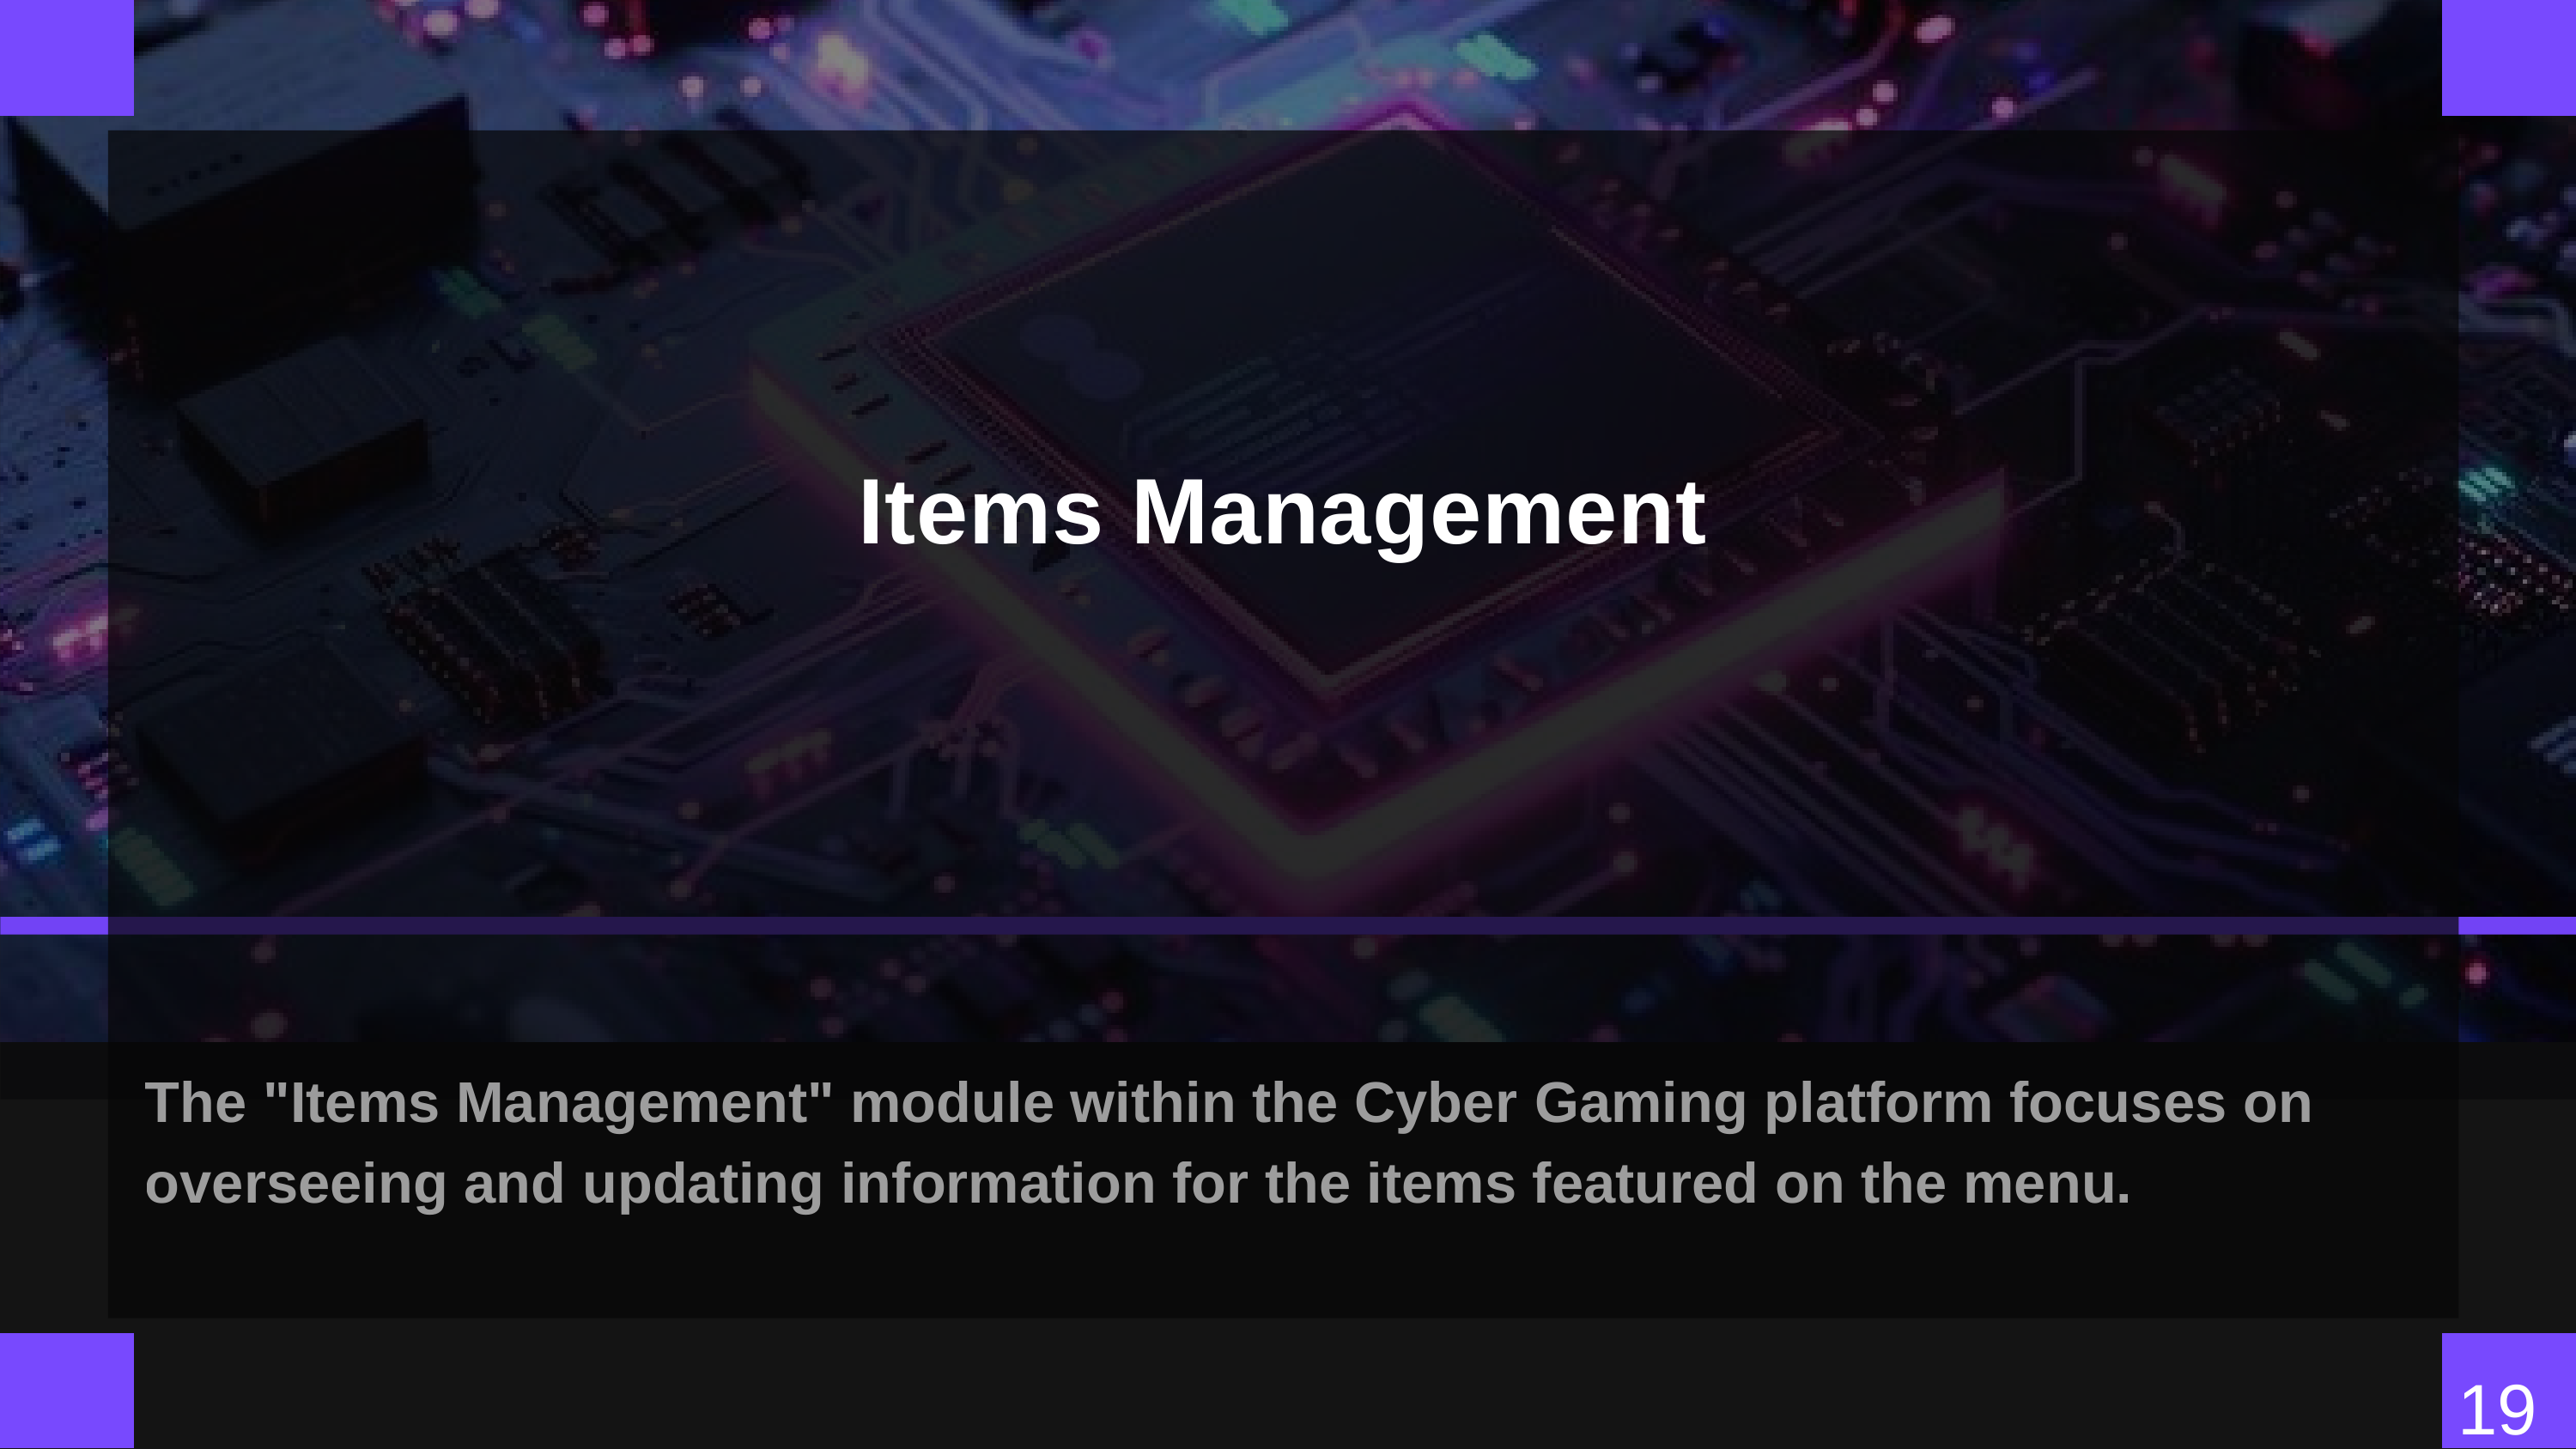

Items Management

The "Items Management" module within the Cyber ​​Gaming platform focuses on overseeing and updating information for the items featured on the menu.

19